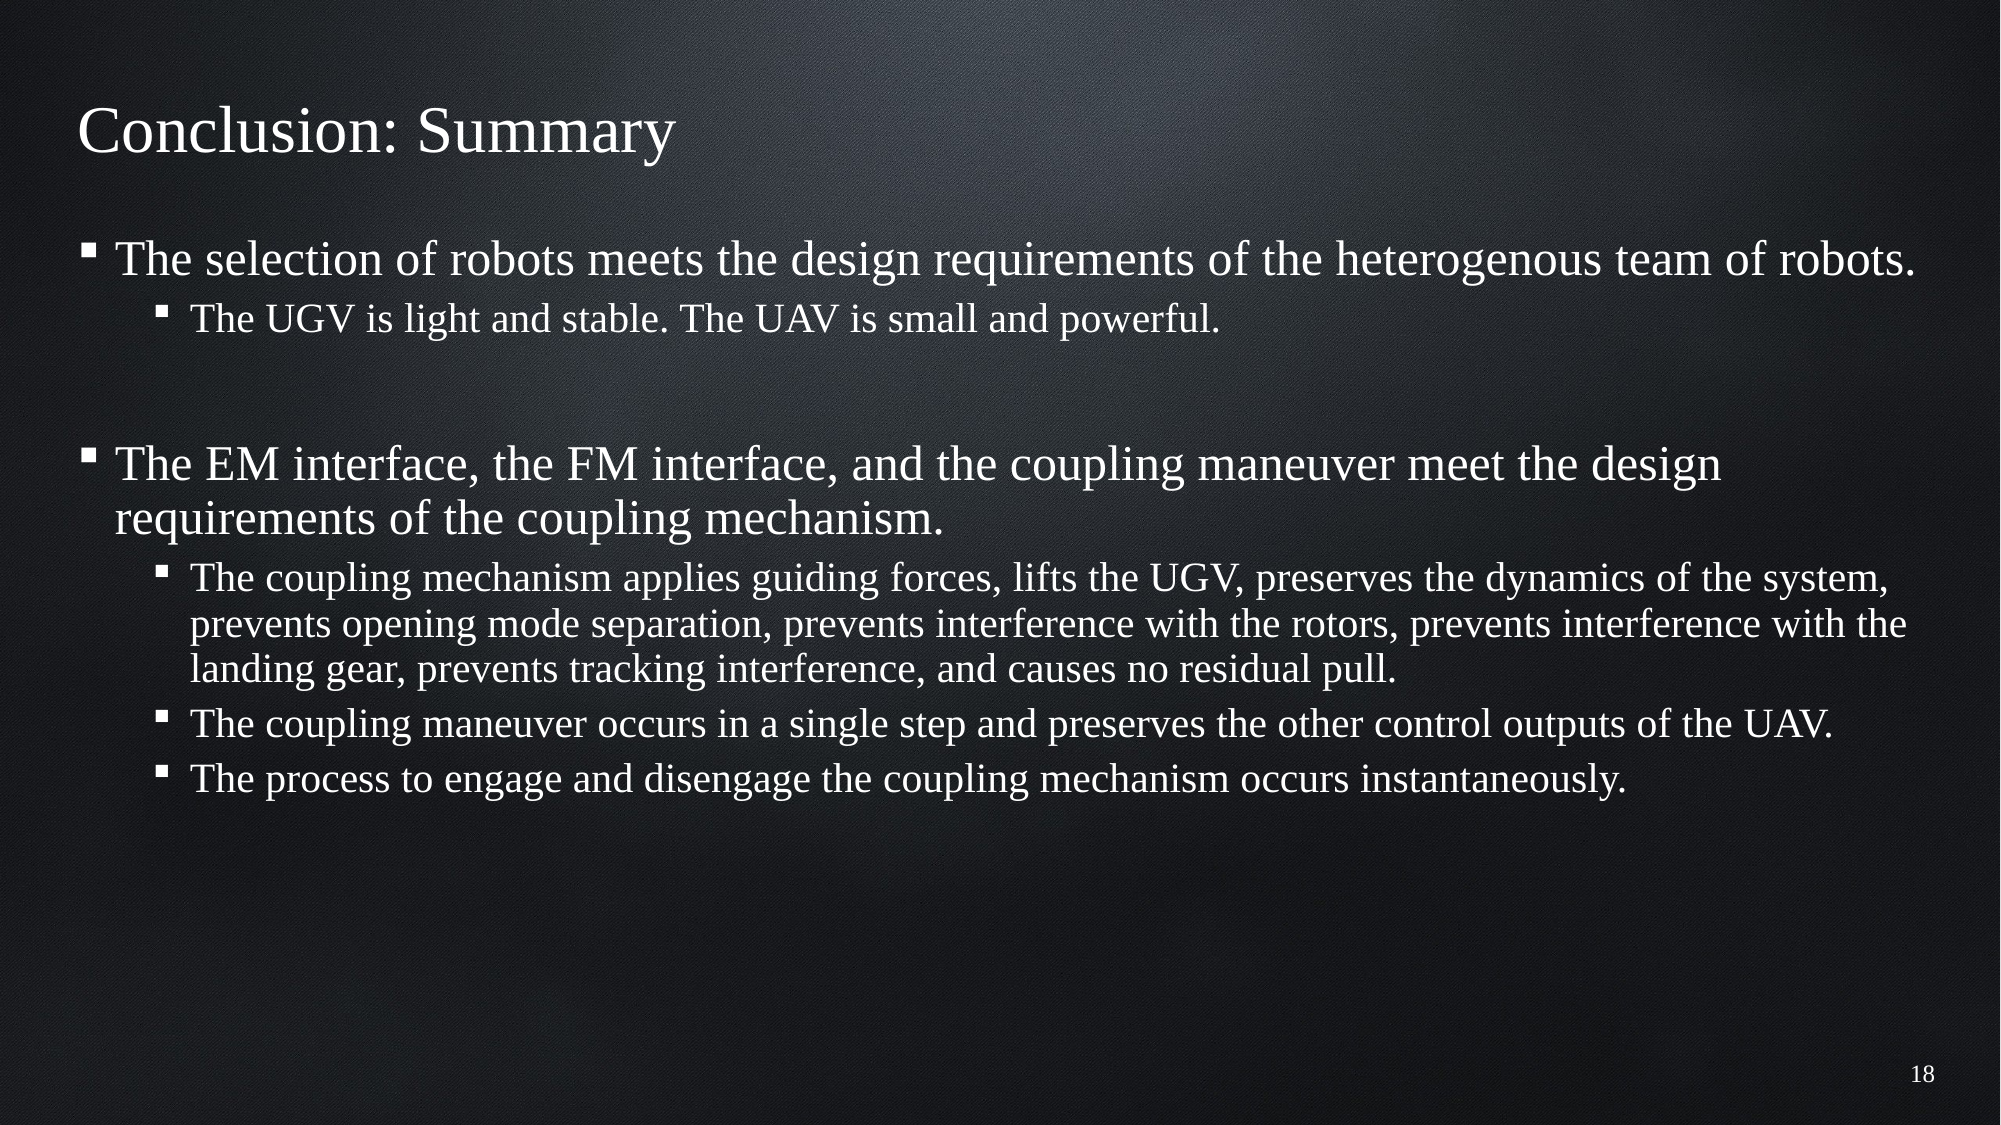

# Conclusion: Summary
The selection of robots meets the design requirements of the heterogenous team of robots.
The UGV is light and stable. The UAV is small and powerful.

The EM interface, the FM interface, and the coupling maneuver meet the design requirements of the coupling mechanism.
The coupling mechanism applies guiding forces, lifts the UGV, preserves the dynamics of the system, prevents opening mode separation, prevents interference with the rotors, prevents interference with the landing gear, prevents tracking interference, and causes no residual pull.
The coupling maneuver occurs in a single step and preserves the other control outputs of the UAV.
The process to engage and disengage the coupling mechanism occurs instantaneously.

18